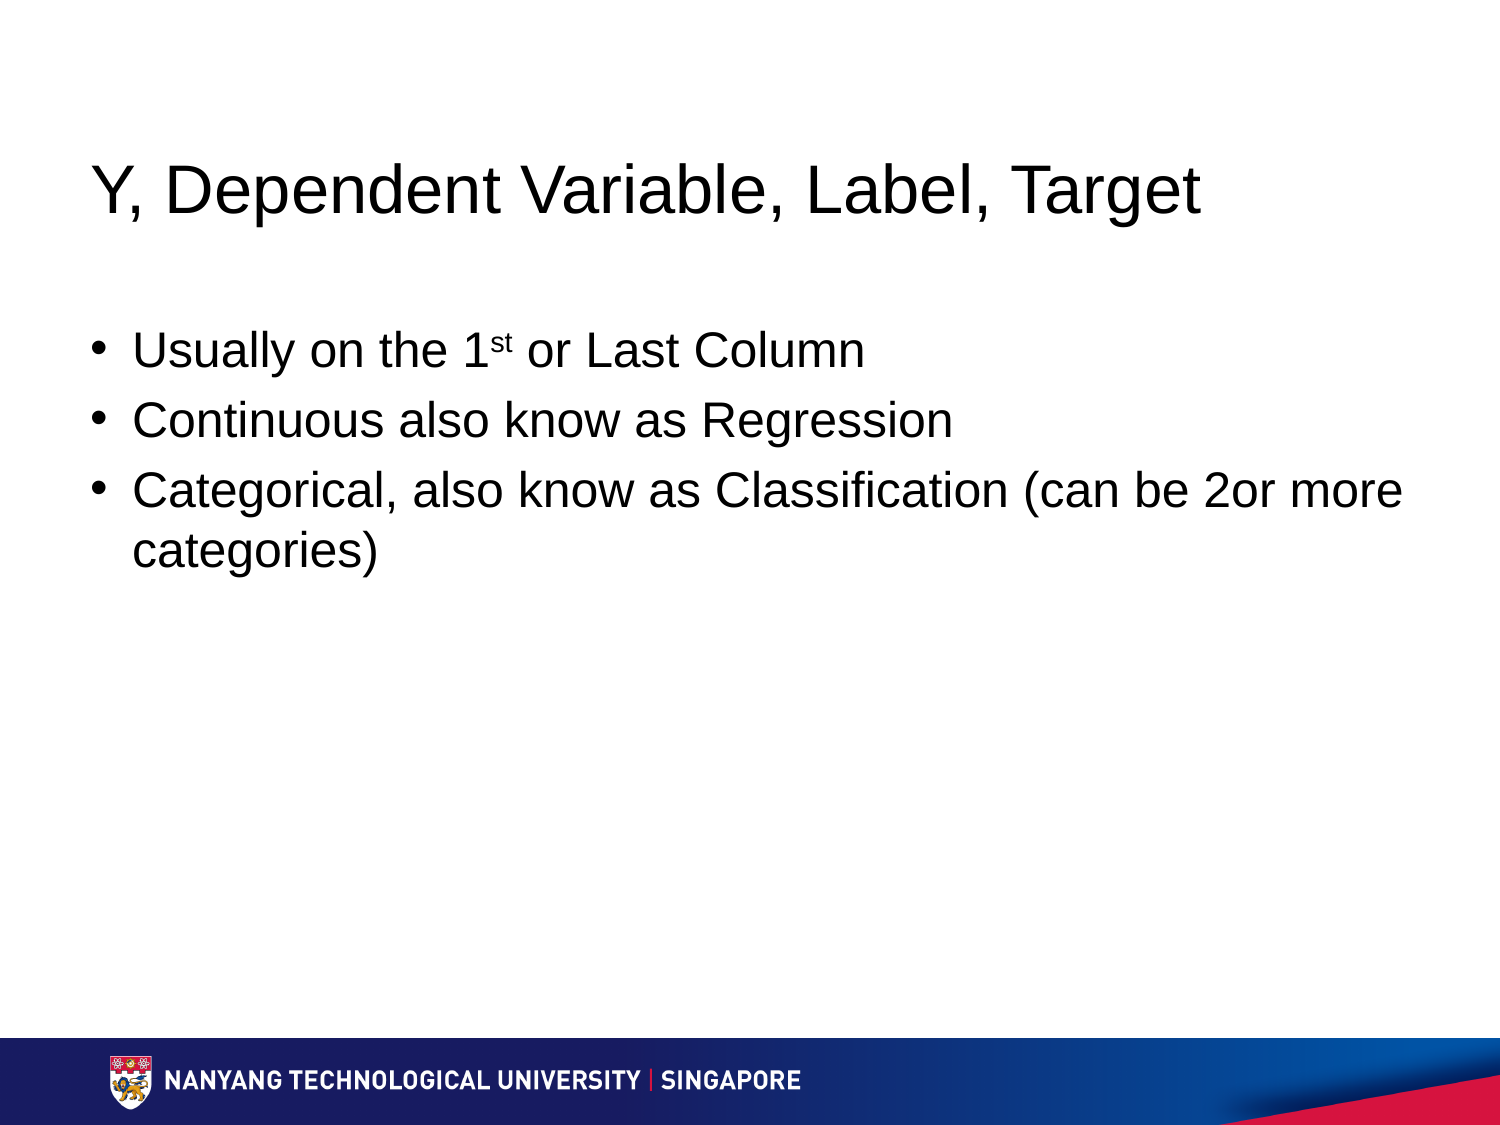

# Y, Dependent Variable, Label, Target
Usually on the 1st or Last Column
Continuous also know as Regression
Categorical, also know as Classification (can be 2or more categories)